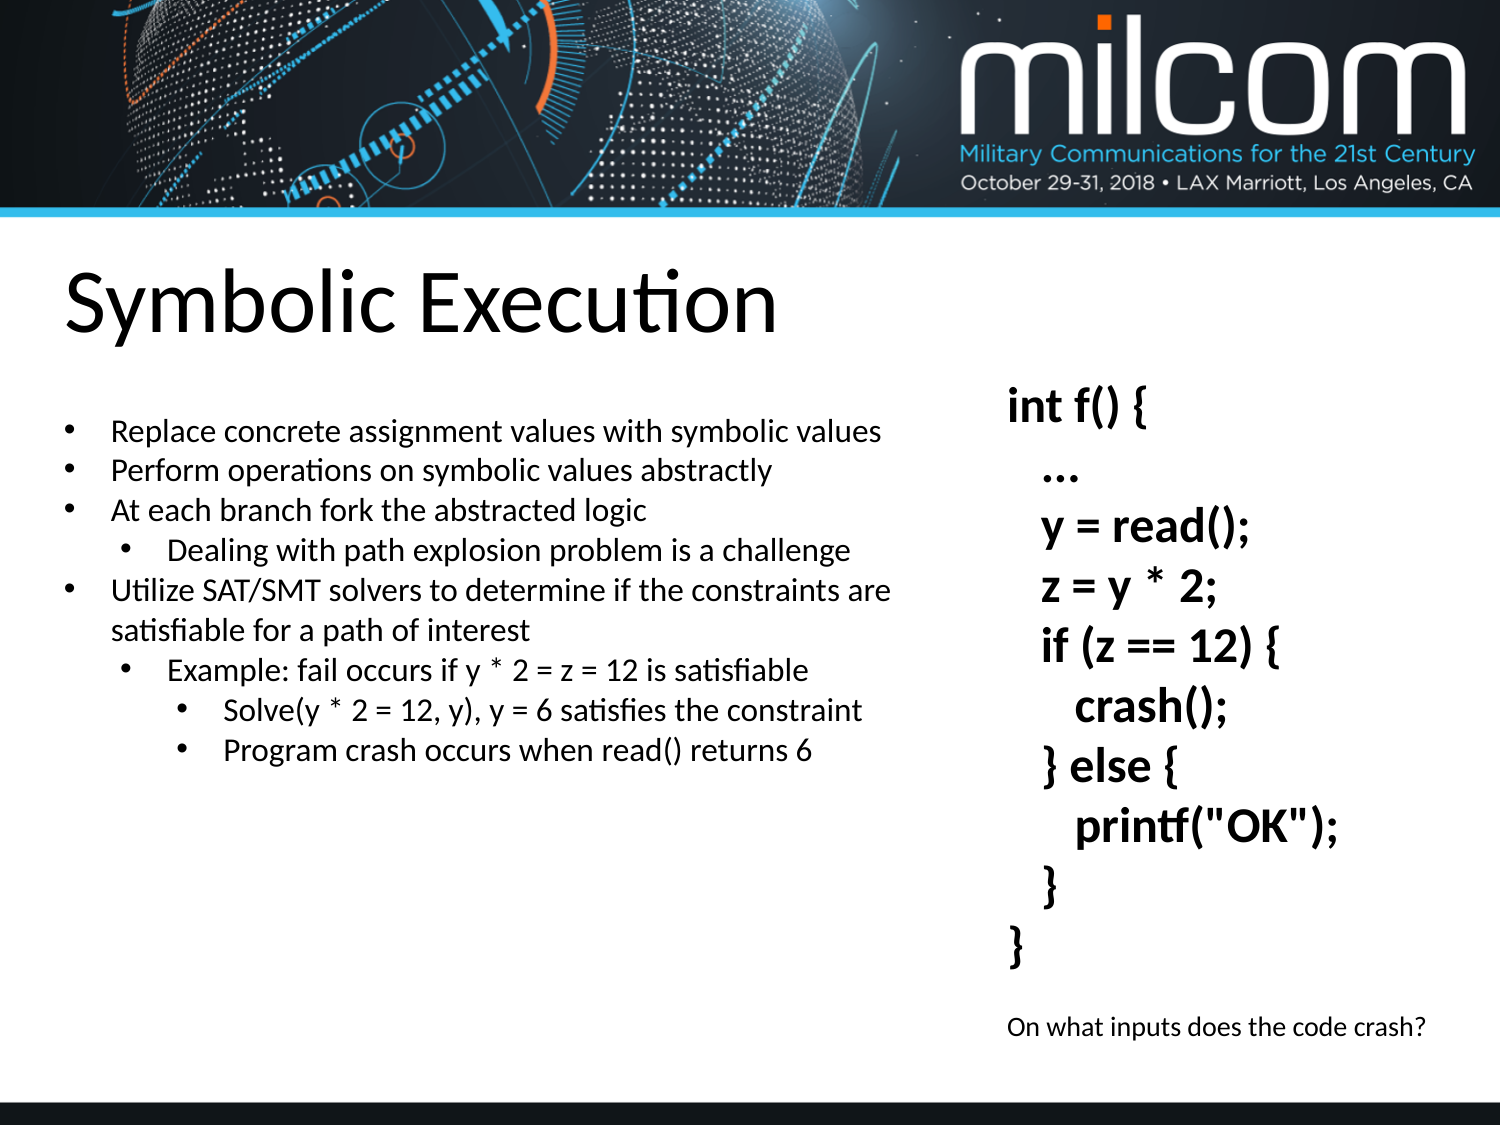

# Symbolic Execution
int f() {
   ...
   y = read();
   z = y * 2;
   if (z == 12) {
      crash();
   } else {
      printf("OK");
   }
}
Replace concrete assignment values with symbolic values
Perform operations on symbolic values abstractly
At each branch fork the abstracted logic
Dealing with path explosion problem is a challenge
Utilize SAT/SMT solvers to determine if the constraints are satisfiable for a path of interest
Example: fail occurs if y * 2 = z = 12 is satisfiable
Solve(y * 2 = 12, y), y = 6 satisfies the constraint
Program crash occurs when read() returns 6
On what inputs does the code crash?